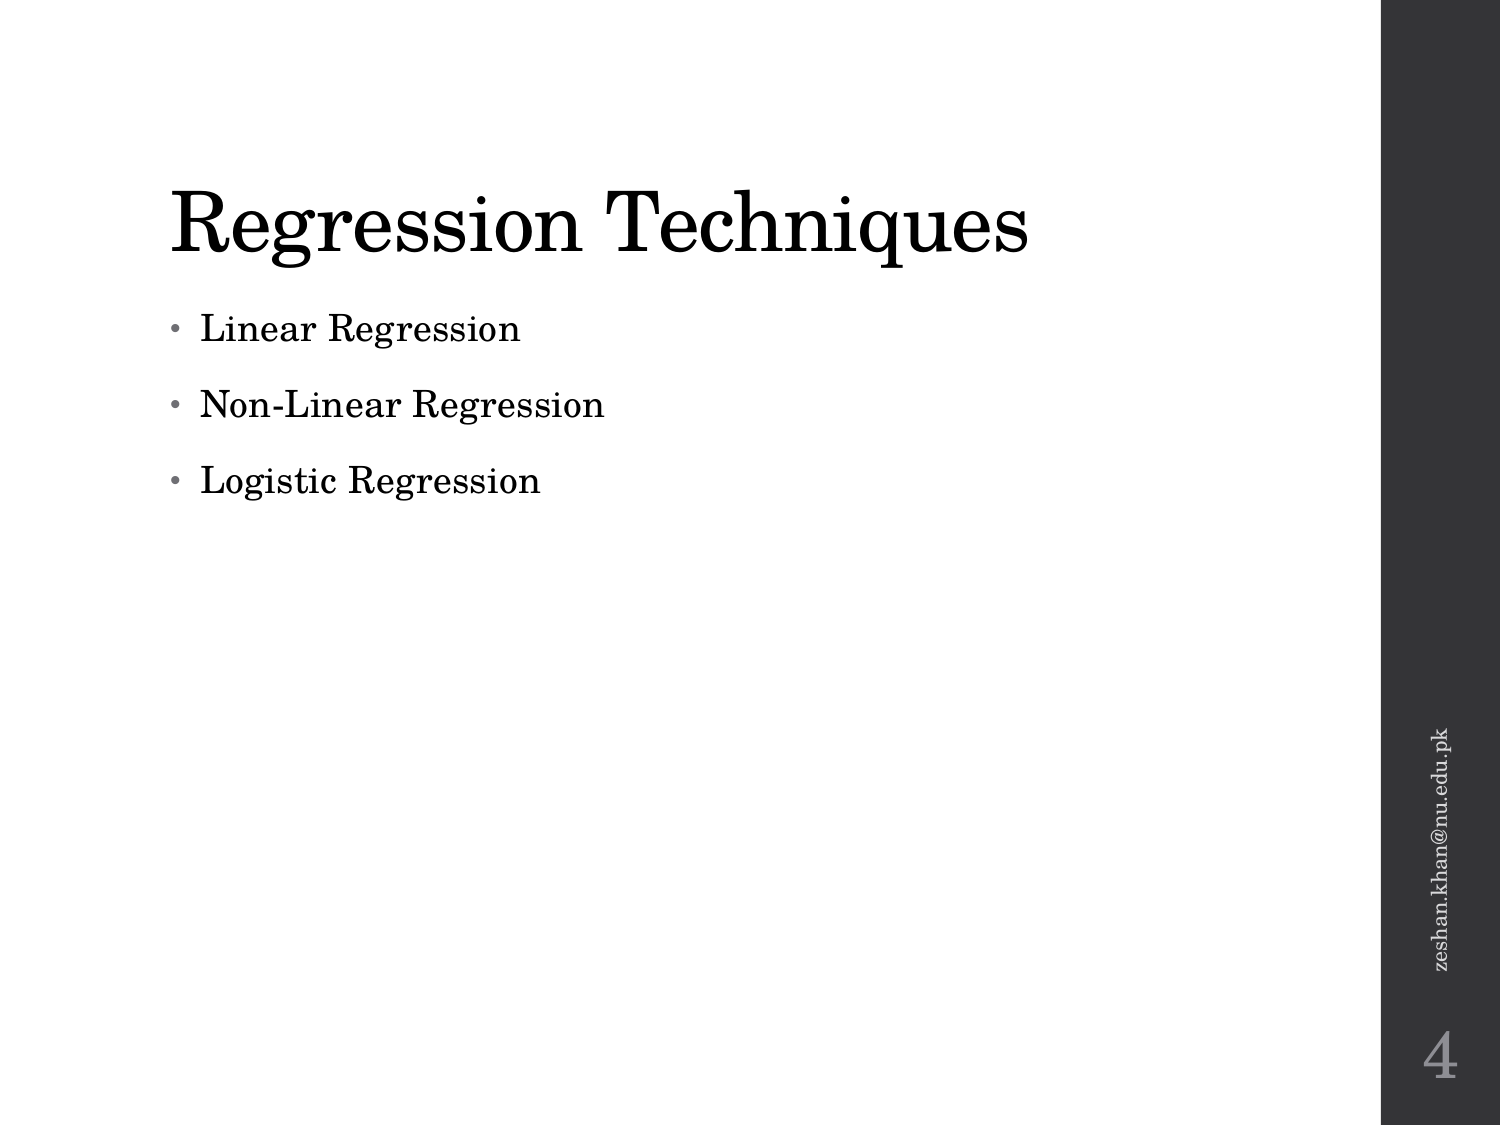

# Regression Techniques
Linear Regression
Non-Linear Regression
Logistic Regression

zeshan.khan@nu.edu.pk
4